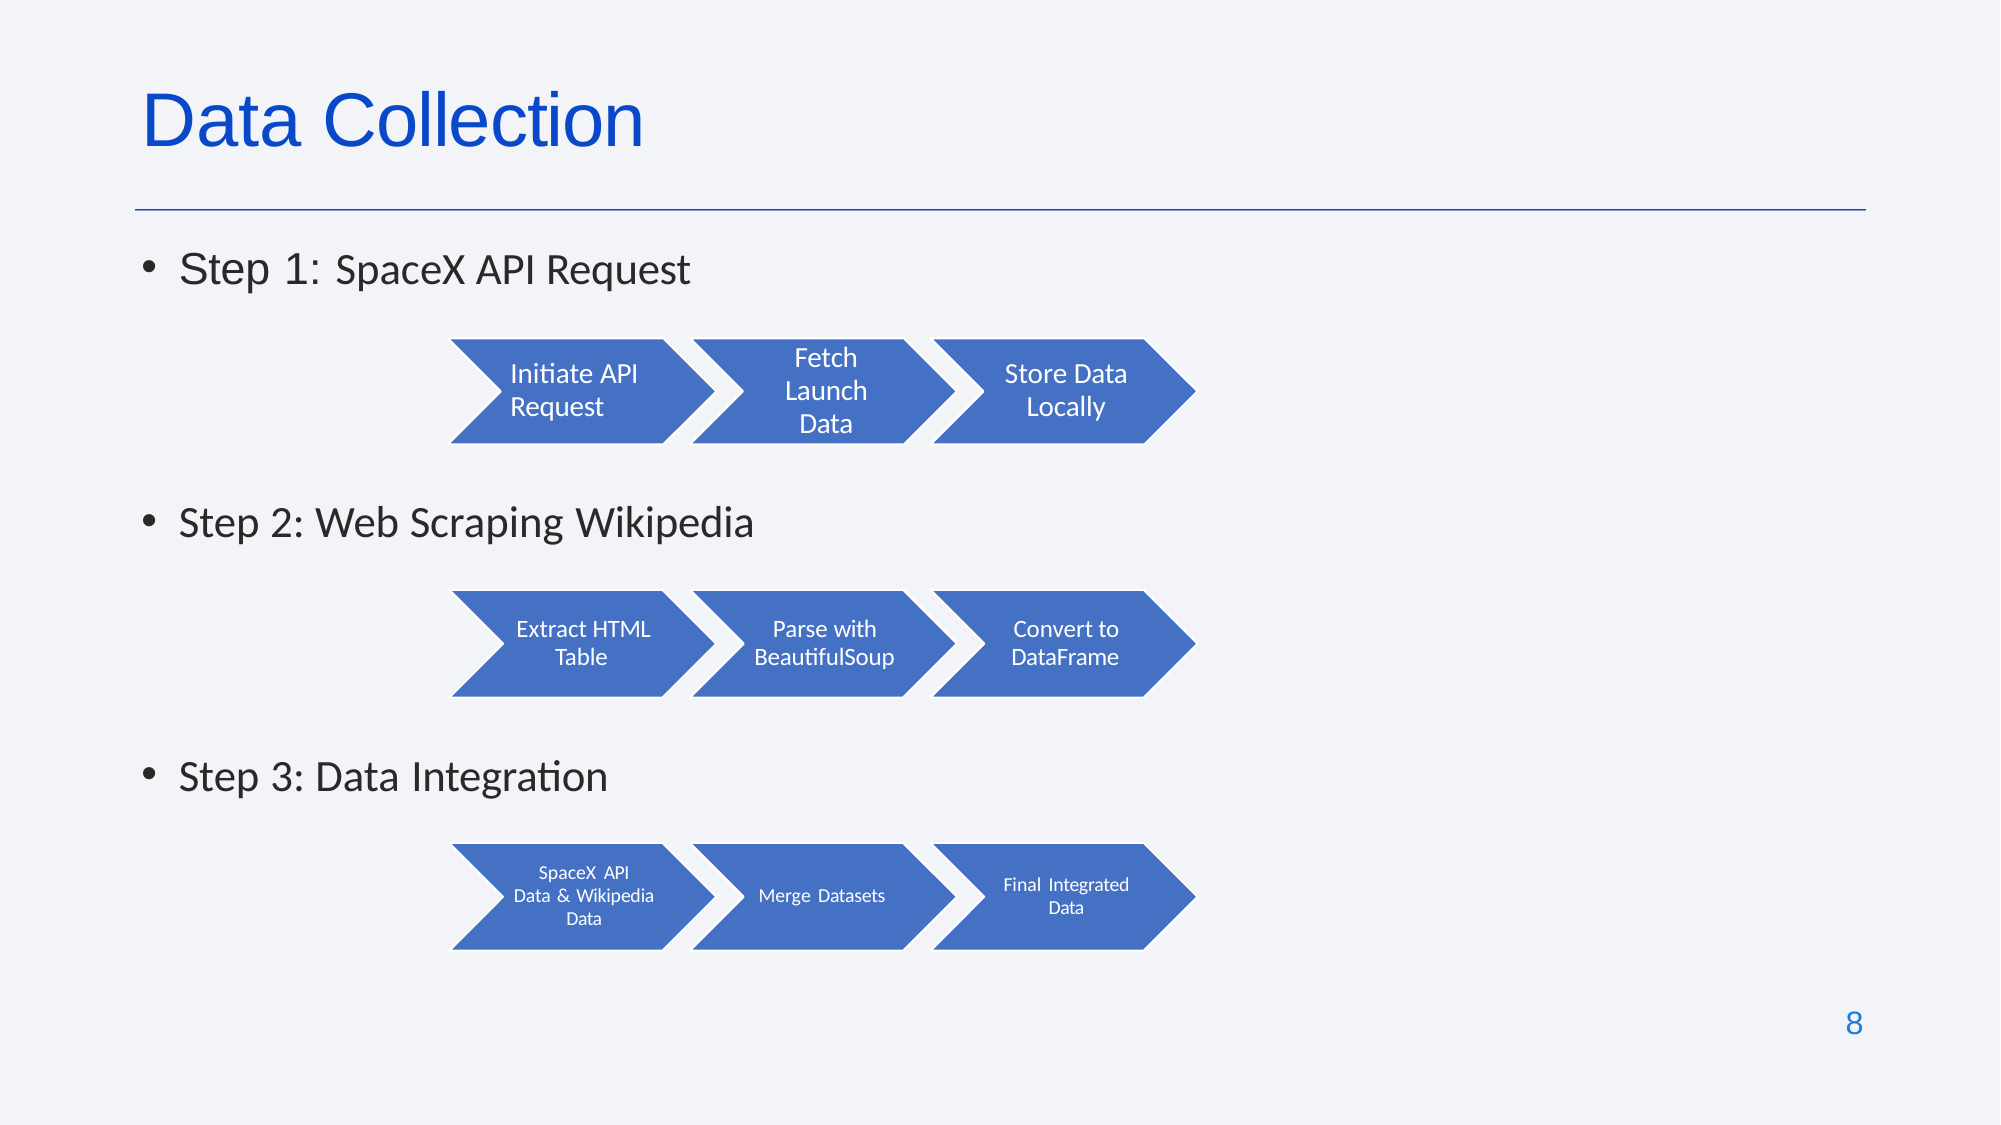

# Data Collection
Step 1: SpaceX API Request
Fetch Launch Data

Initiate API Request
Store Data Locally
Step 2: Web Scraping Wikipedia

Extract HTML Table
Parse with BeautifulSoup
Convert to DataFrame
Step 3: Data Integration

SpaceX API
Data & Wikipedia
Data
Final Integrated
Data
Merge Datasets
8